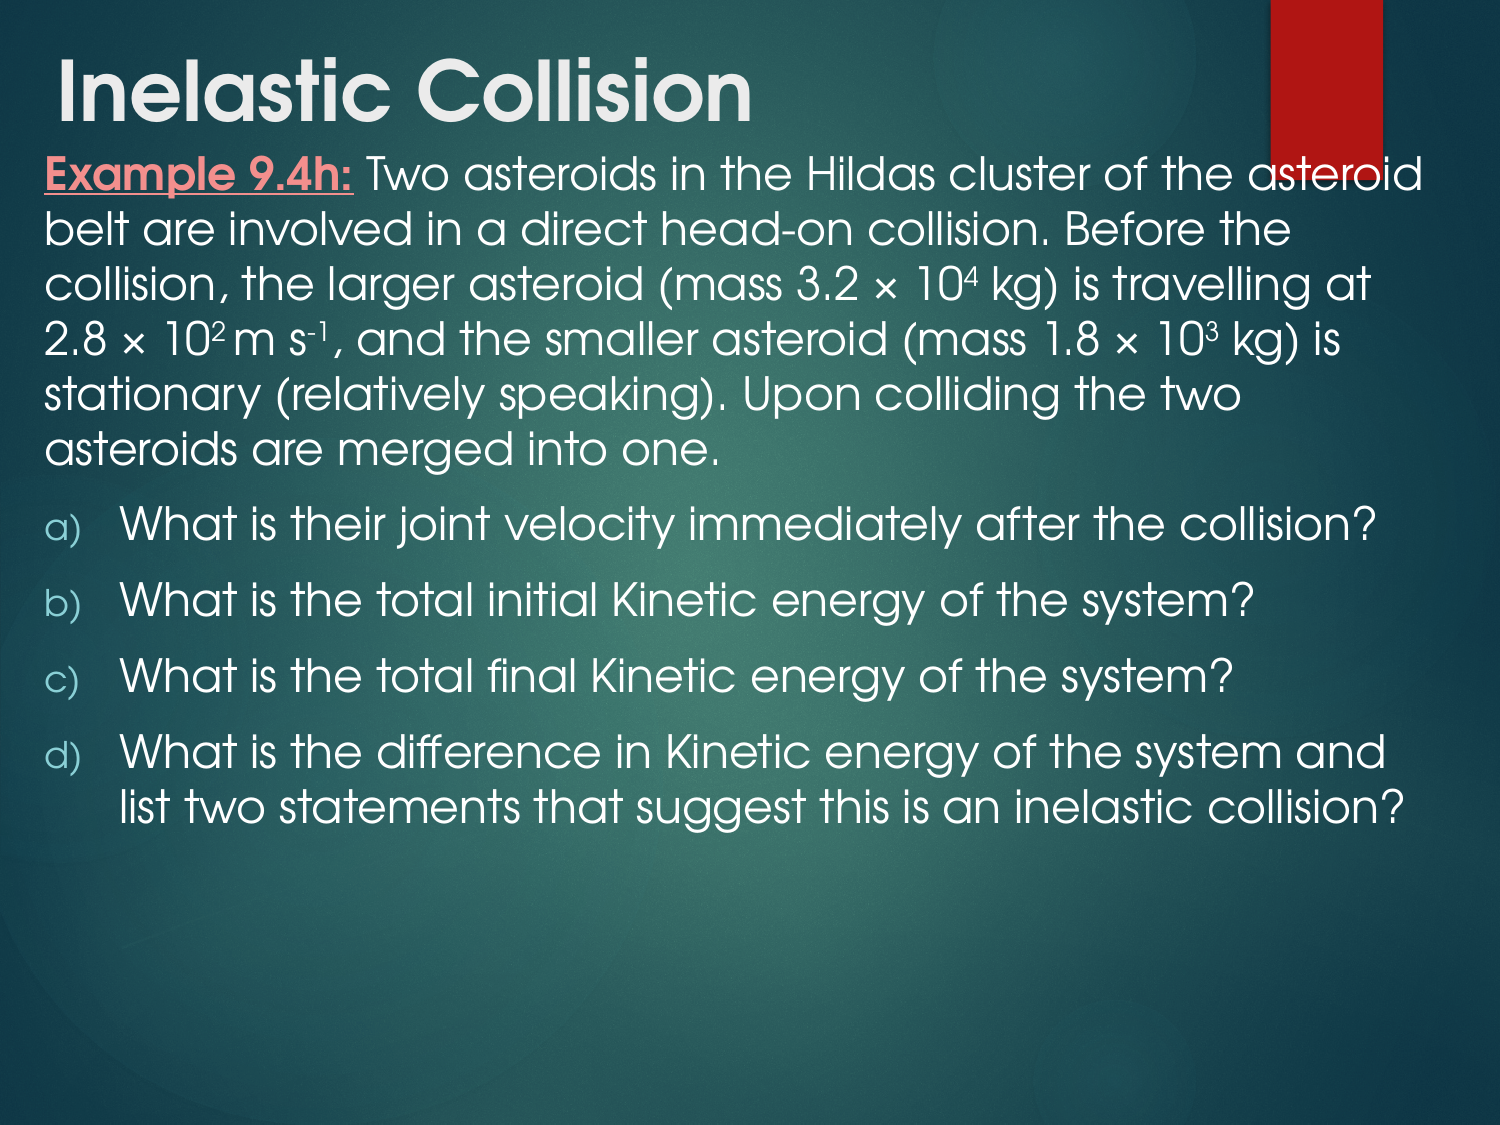

# Inelastic Collision
Example 9.4h: Two asteroids in the Hildas cluster of the asteroid belt are involved in a direct head-on collision. Before the collision, the larger asteroid (mass 3.2 × 104 kg) is travelling at 2.8 × 102 m s-1, and the smaller asteroid (mass 1.8 × 103 kg) is stationary (relatively speaking). Upon colliding the two asteroids are merged into one.
What is their joint velocity immediately after the collision?
What is the total initial Kinetic energy of the system?
What is the total final Kinetic energy of the system?
What is the difference in Kinetic energy of the system and list two statements that suggest this is an inelastic collision?